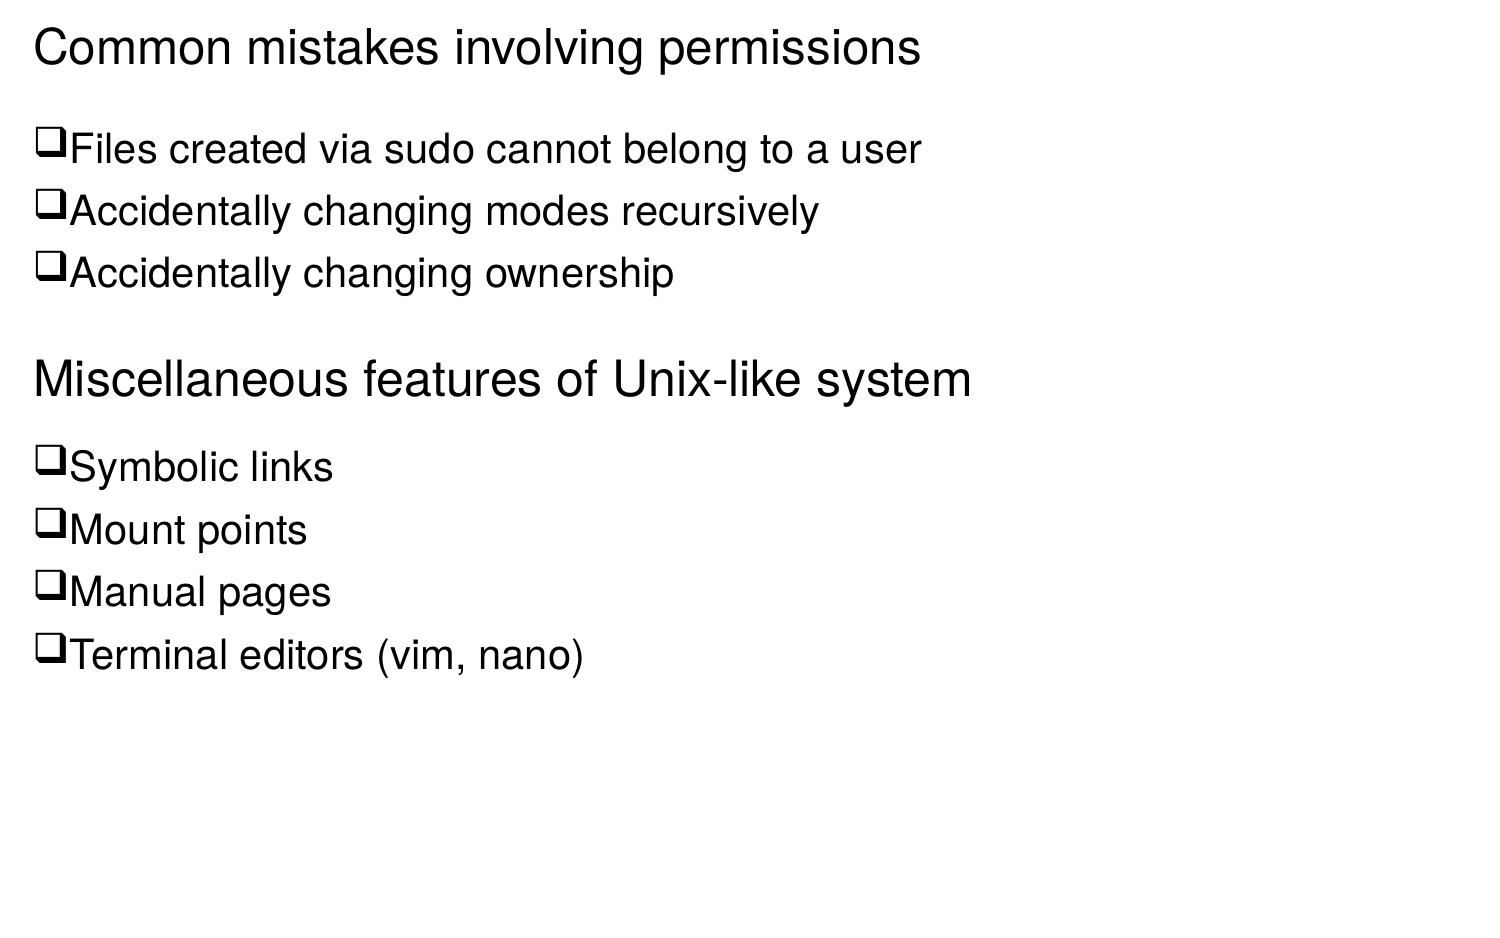

# Common mistakes involving permissions
Files created via sudo cannot belong to a user
Accidentally changing modes recursively
Accidentally changing ownership

Miscellaneous features of Unix-like system
Symbolic links
Mount points
Manual pages
Terminal editors (vim, nano)